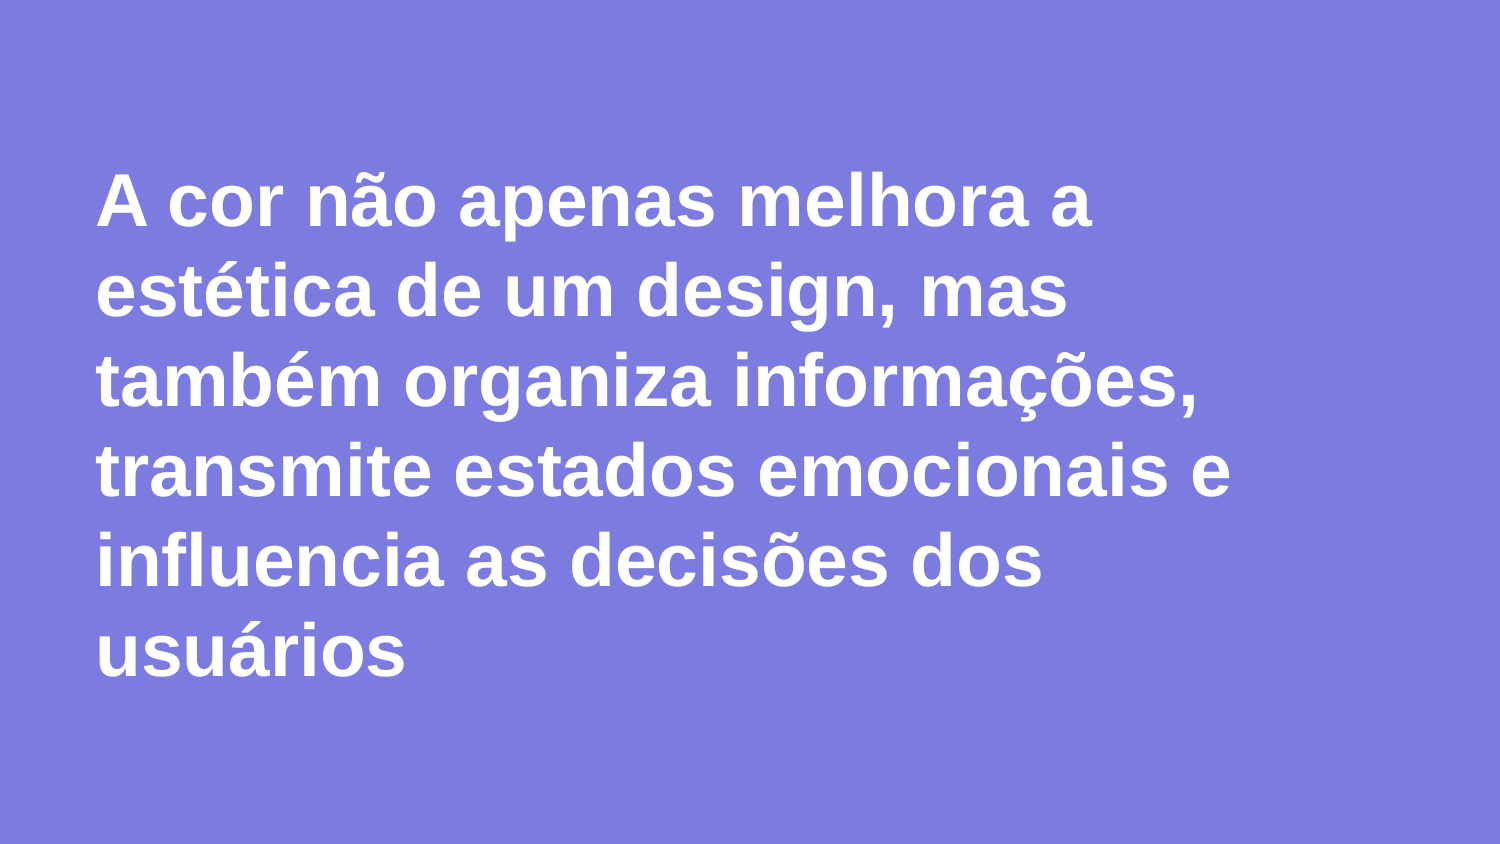

# A cor não apenas melhora a estética de um design, mas também organiza informações, transmite estados emocionais e influencia as decisões dos usuários